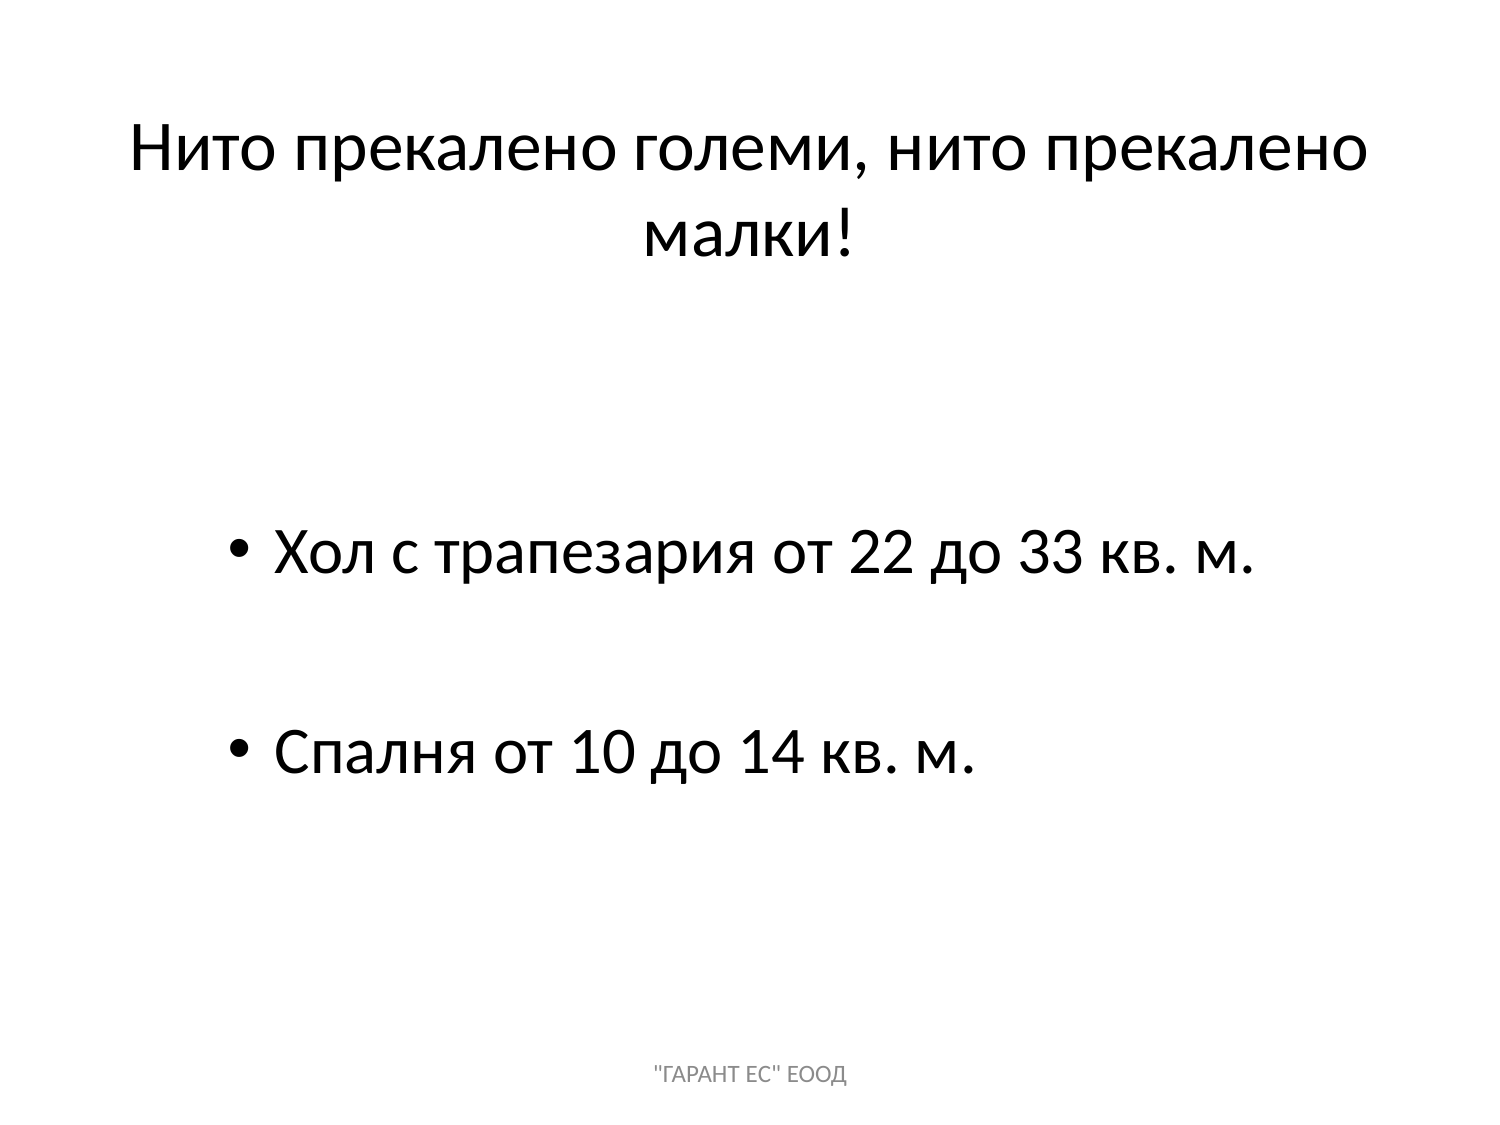

# Нито прекалено големи, нито прекалено малки!
Хол с трапезария от 22 до 33 кв. м.
Спалня от 10 до 14 кв. м.
"ГАРАНТ EС" ЕООД